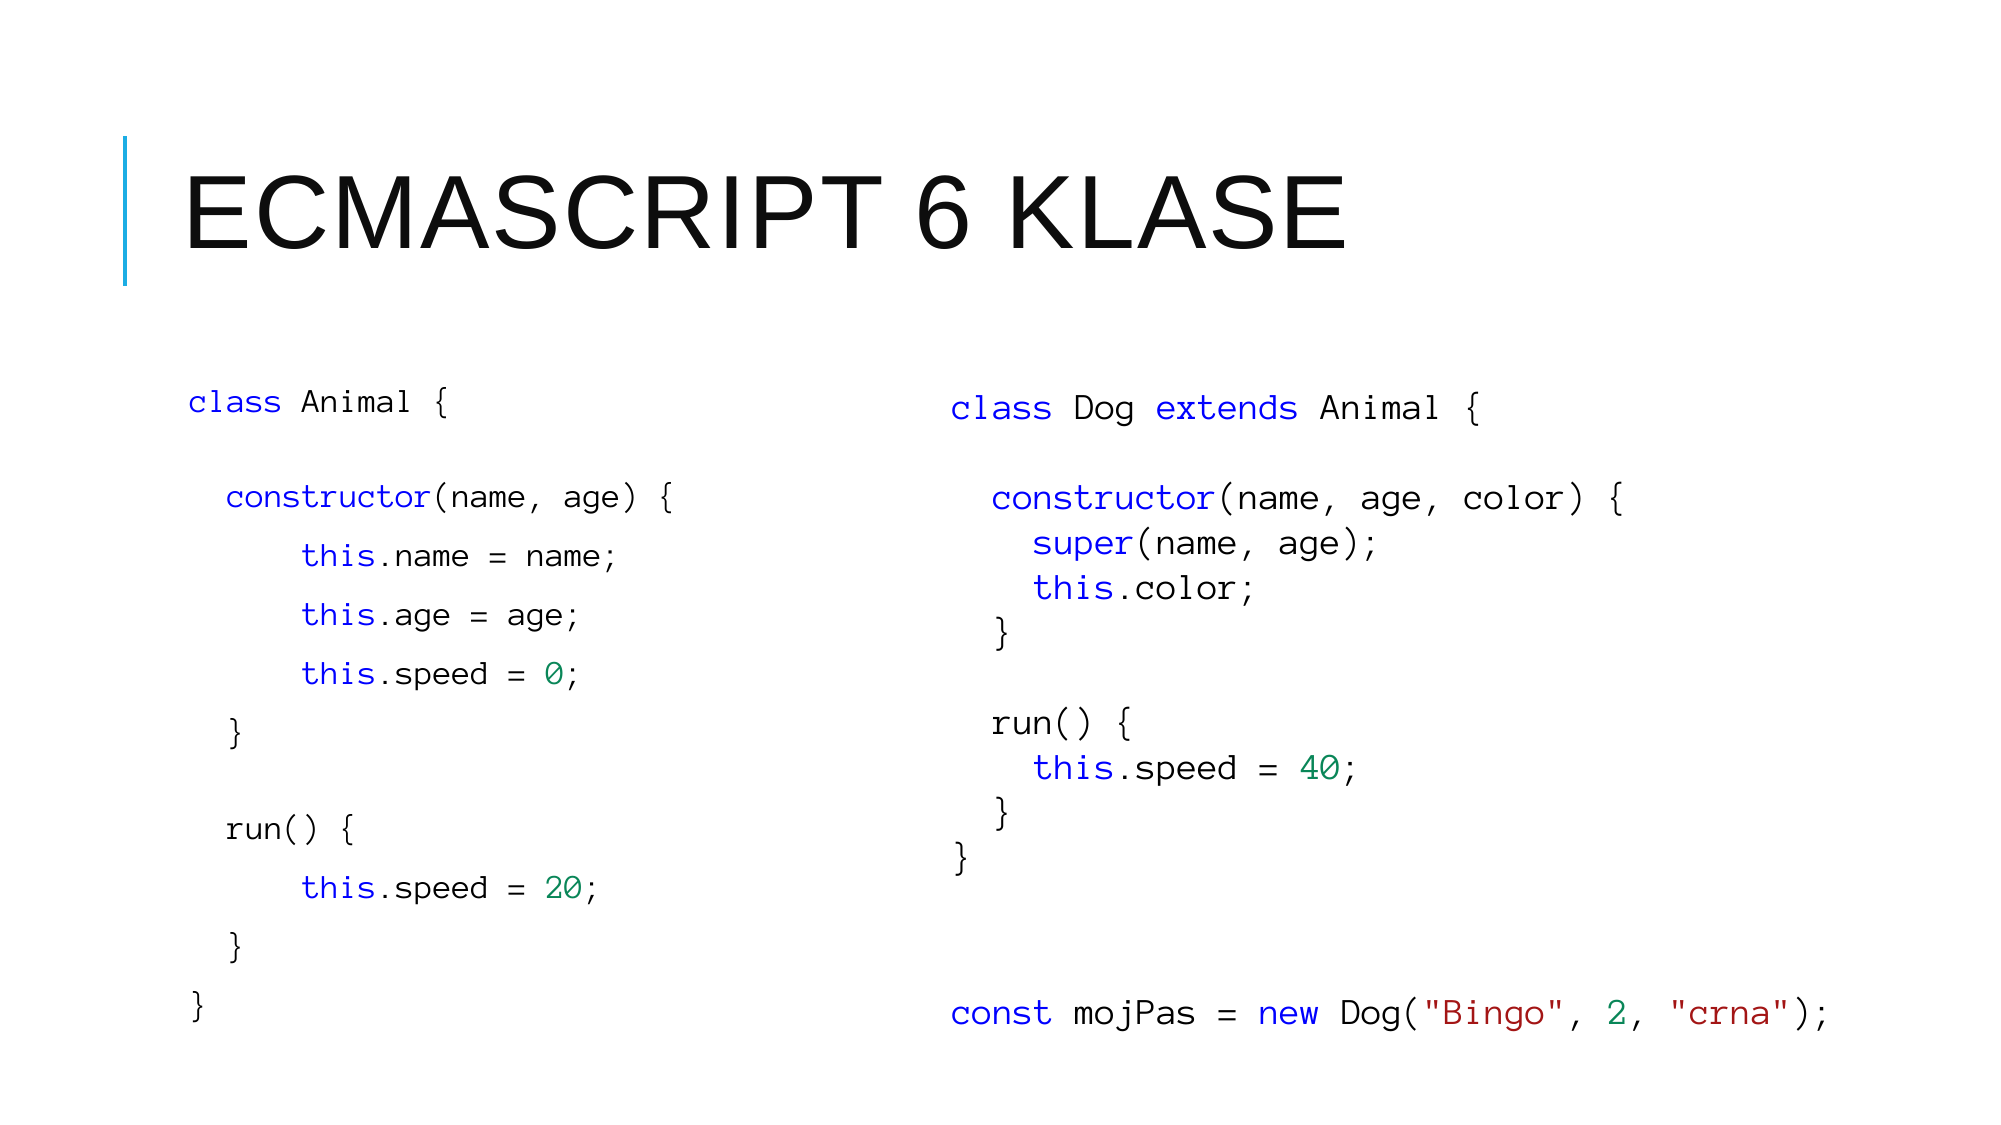

# Ecmascript 6 klase
class Animal {
  constructor(name, age) {
      this.name = name;
      this.age = age;
      this.speed = 0;
  }
  run() {
      this.speed = 20;
  }
}
class Dog extends Animal {
  constructor(name, age, color) {
    super(name, age);
    this.color;
  }
  run() {
    this.speed = 40;
  }
}

const mojPas = new Dog("Bingo", 2, "crna");